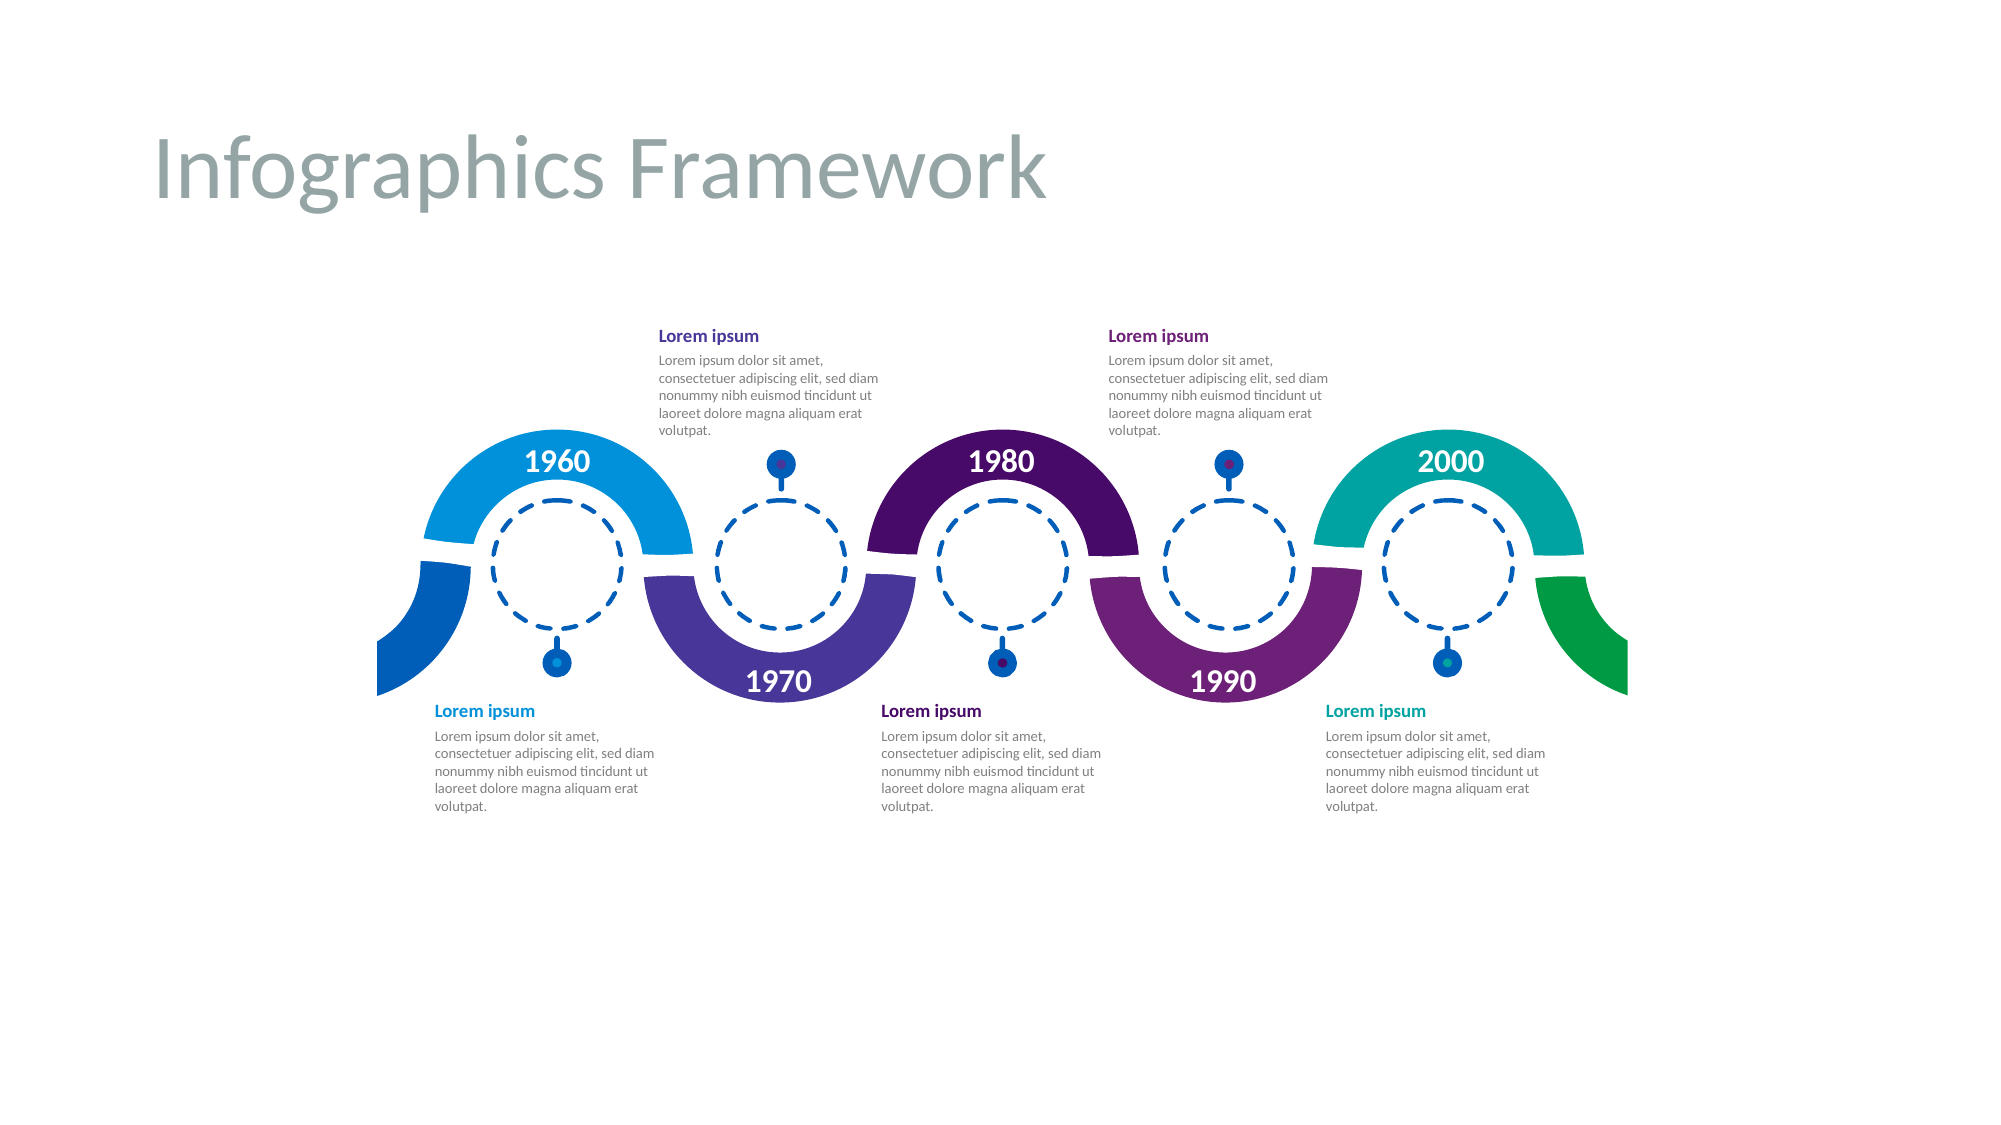

# Infographics Framework
Lorem ipsum
Lorem ipsum dolor sit amet, consectetuer adipiscing elit, sed diam nonummy nibh euismod tincidunt ut laoreet dolore magna aliquam erat volutpat.
Lorem ipsum
Lorem ipsum dolor sit amet, consectetuer adipiscing elit, sed diam nonummy nibh euismod tincidunt ut laoreet dolore magna aliquam erat volutpat.

1960
1980
2000

1970
1990
Lorem ipsum
Lorem ipsum dolor sit amet, consectetuer adipiscing elit, sed diam nonummy nibh euismod tincidunt ut laoreet dolore magna aliquam erat volutpat.
Lorem ipsum
Lorem ipsum dolor sit amet, consectetuer adipiscing elit, sed diam nonummy nibh euismod tincidunt ut laoreet dolore magna aliquam erat volutpat.
Lorem ipsum
Lorem ipsum dolor sit amet, consectetuer adipiscing elit, sed diam nonummy nibh euismod tincidunt ut laoreet dolore magna aliquam erat volutpat.